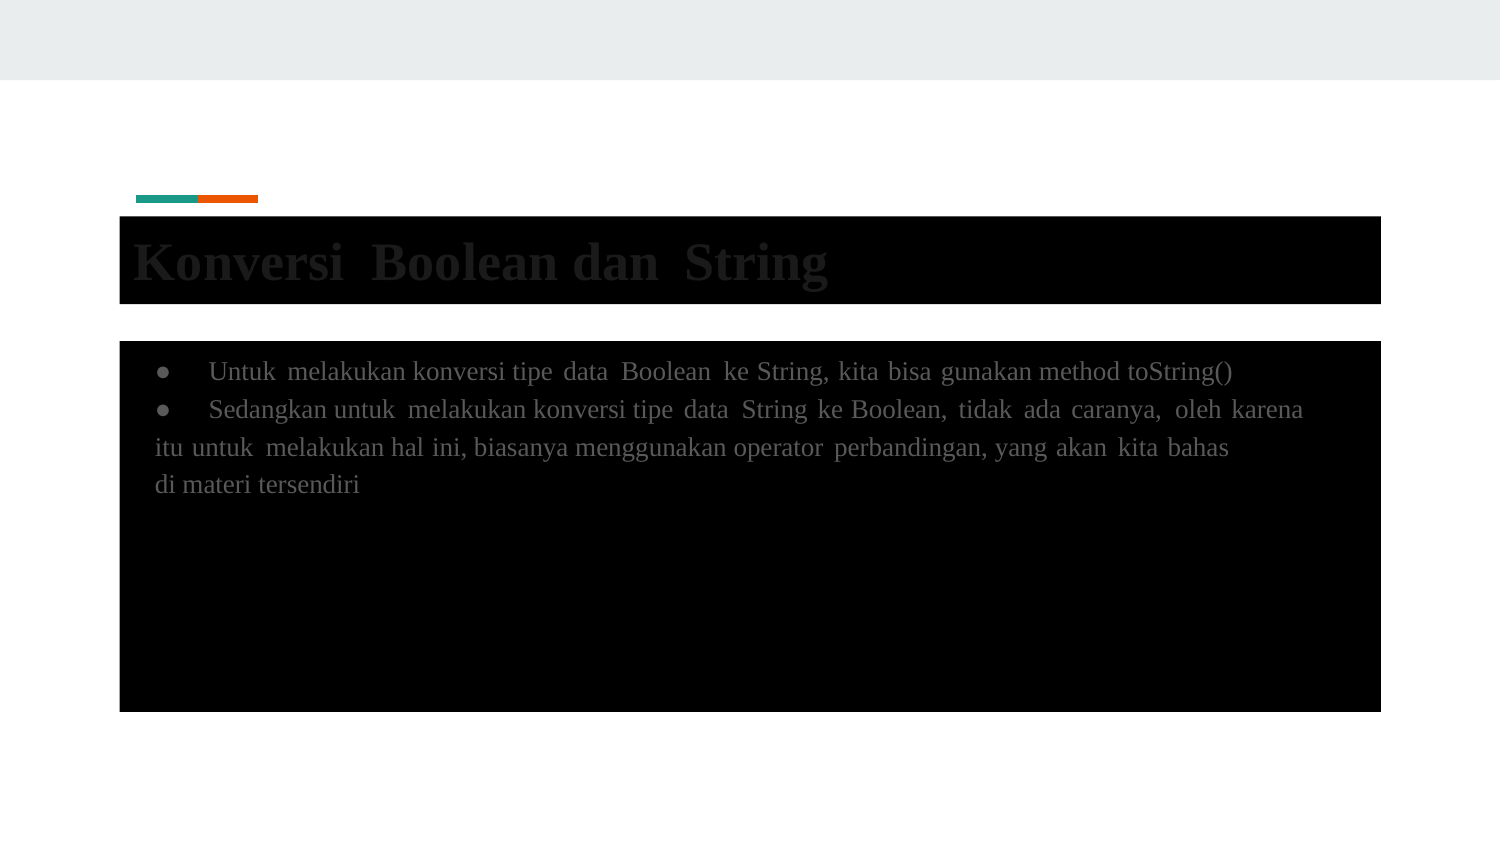

Konversi  Boolean dan String

●    Untuk melakukan konversi tipe data Boolean ke String, kita bisa gunakan method toString()
●	Sedangkan untuk melakukan konversi tipe data String ke Boolean, tidak ada caranya, oleh karena
itu untuk melakukan hal ini, biasanya menggunakan operator perbandingan, yang akan kita bahas
di materi tersendiri